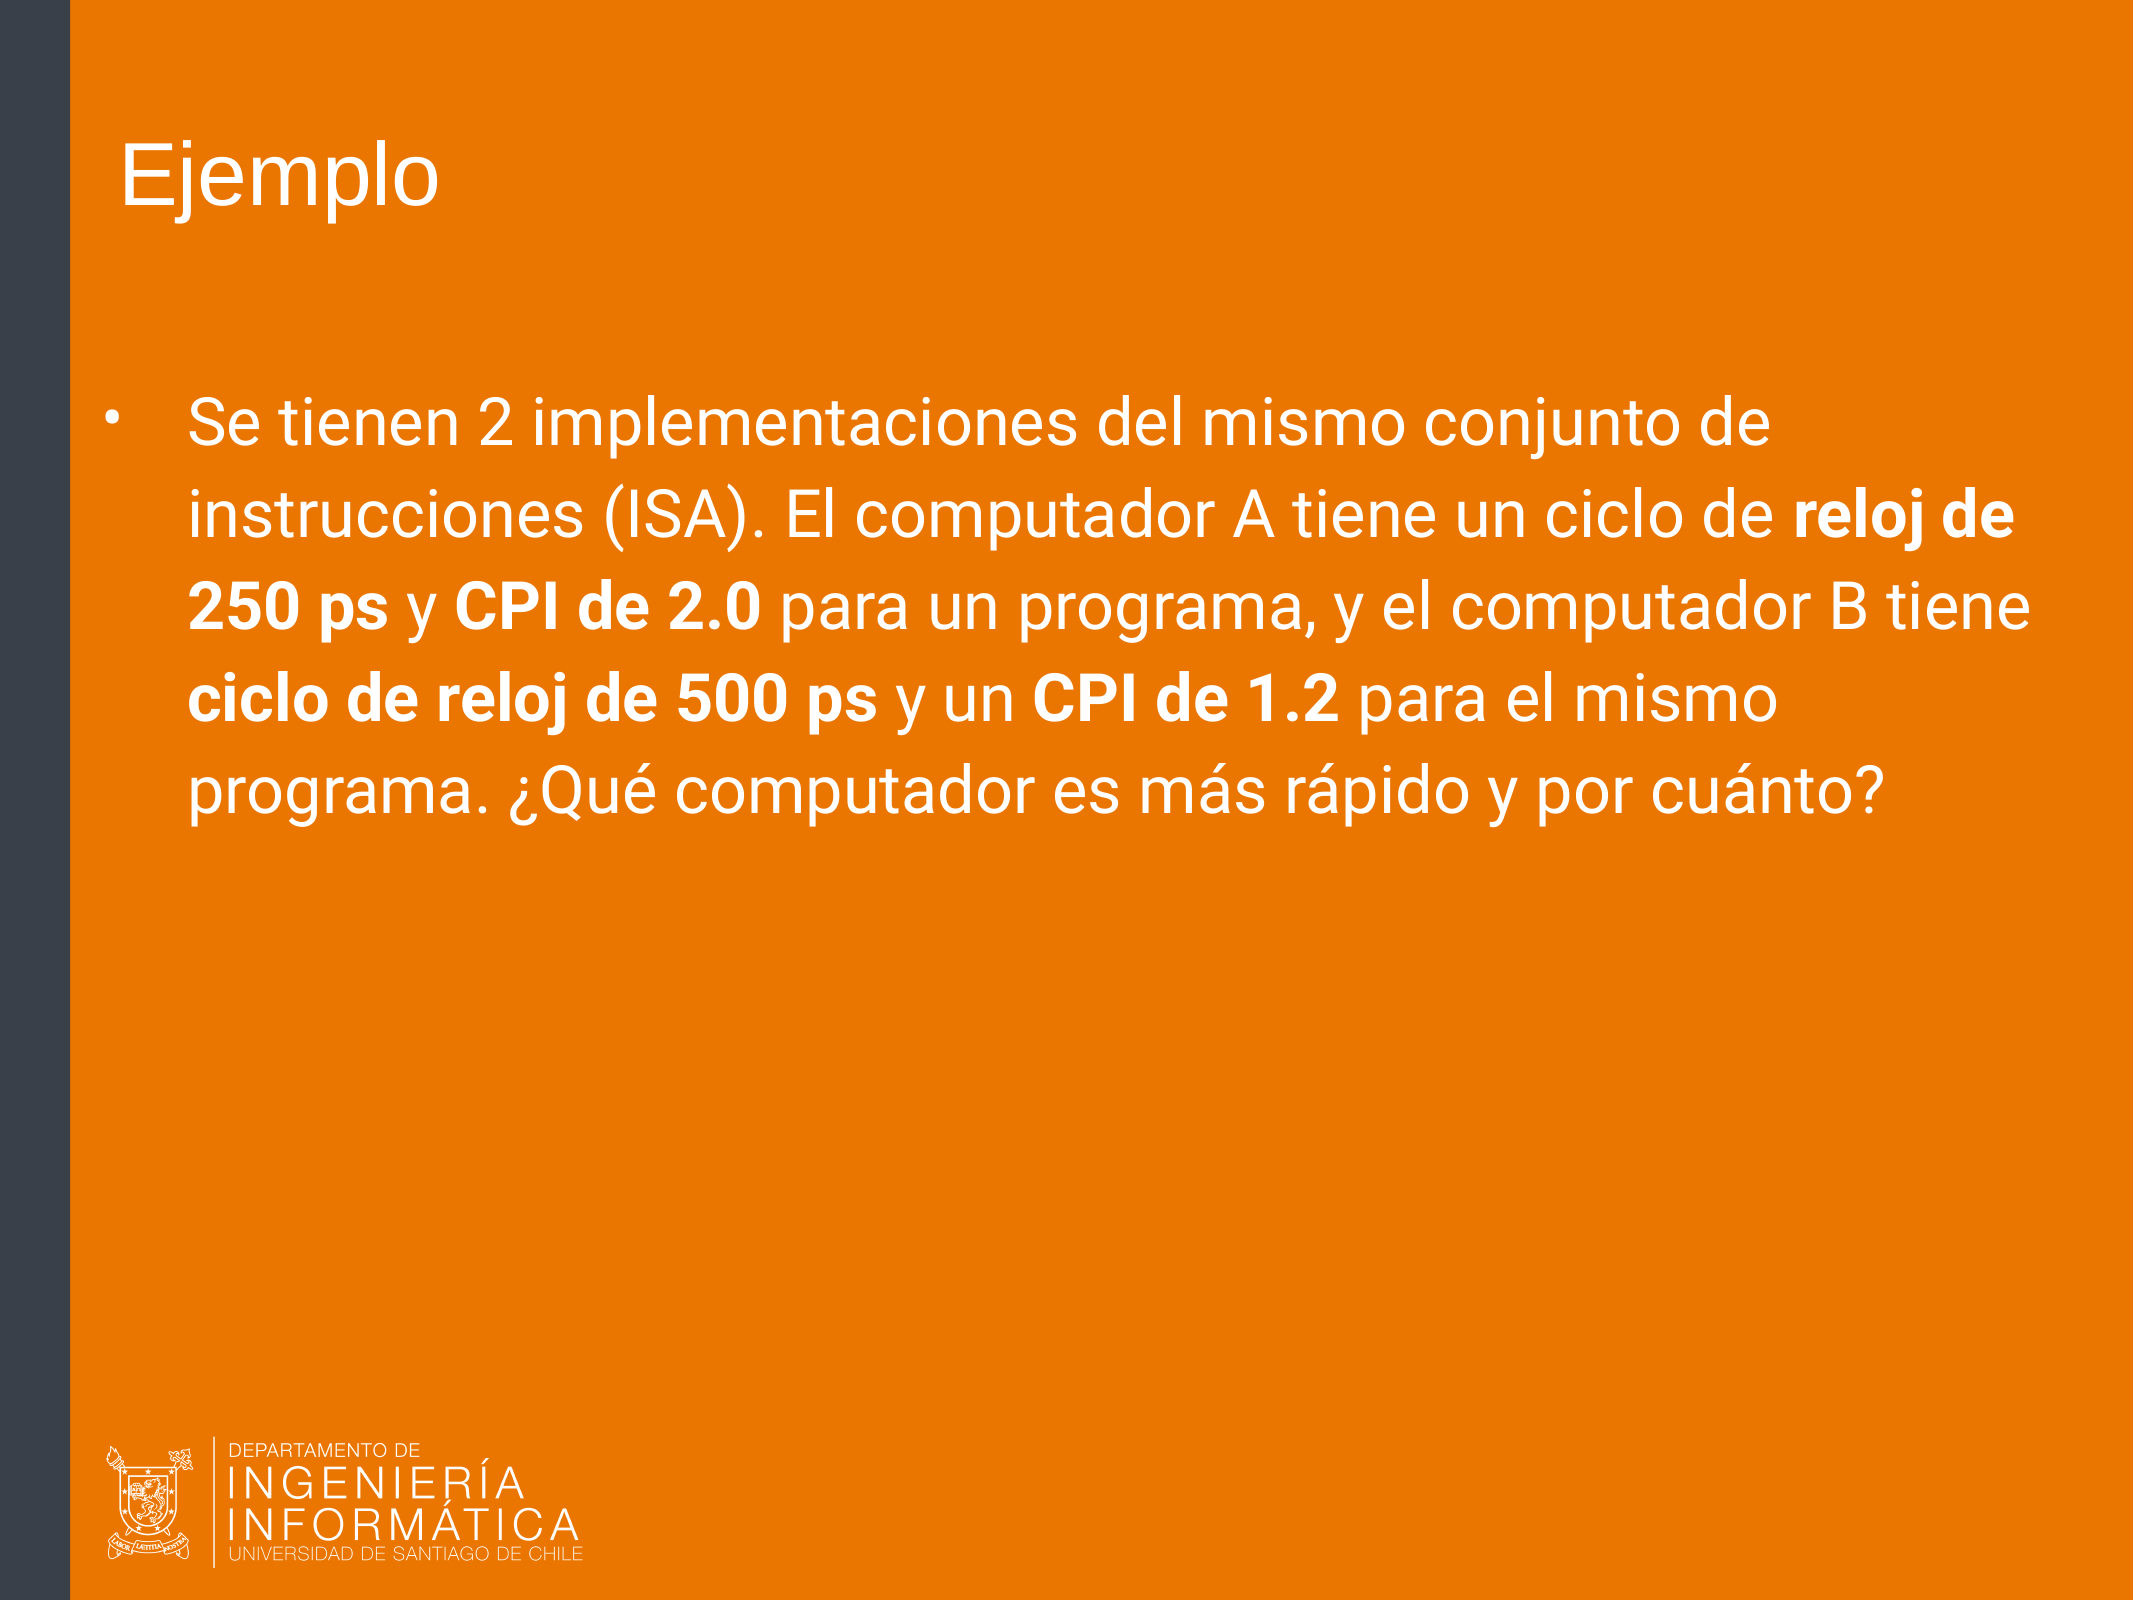

# Ejemplo
Se tienen 2 implementaciones del mismo conjunto de instrucciones (ISA). El computador A tiene un ciclo de reloj de 250 ps y CPI de 2.0 para un programa, y el computador B tiene ciclo de reloj de 500 ps y un CPI de 1.2 para el mismo programa. ¿Qué computador es más rápido y por cuánto?